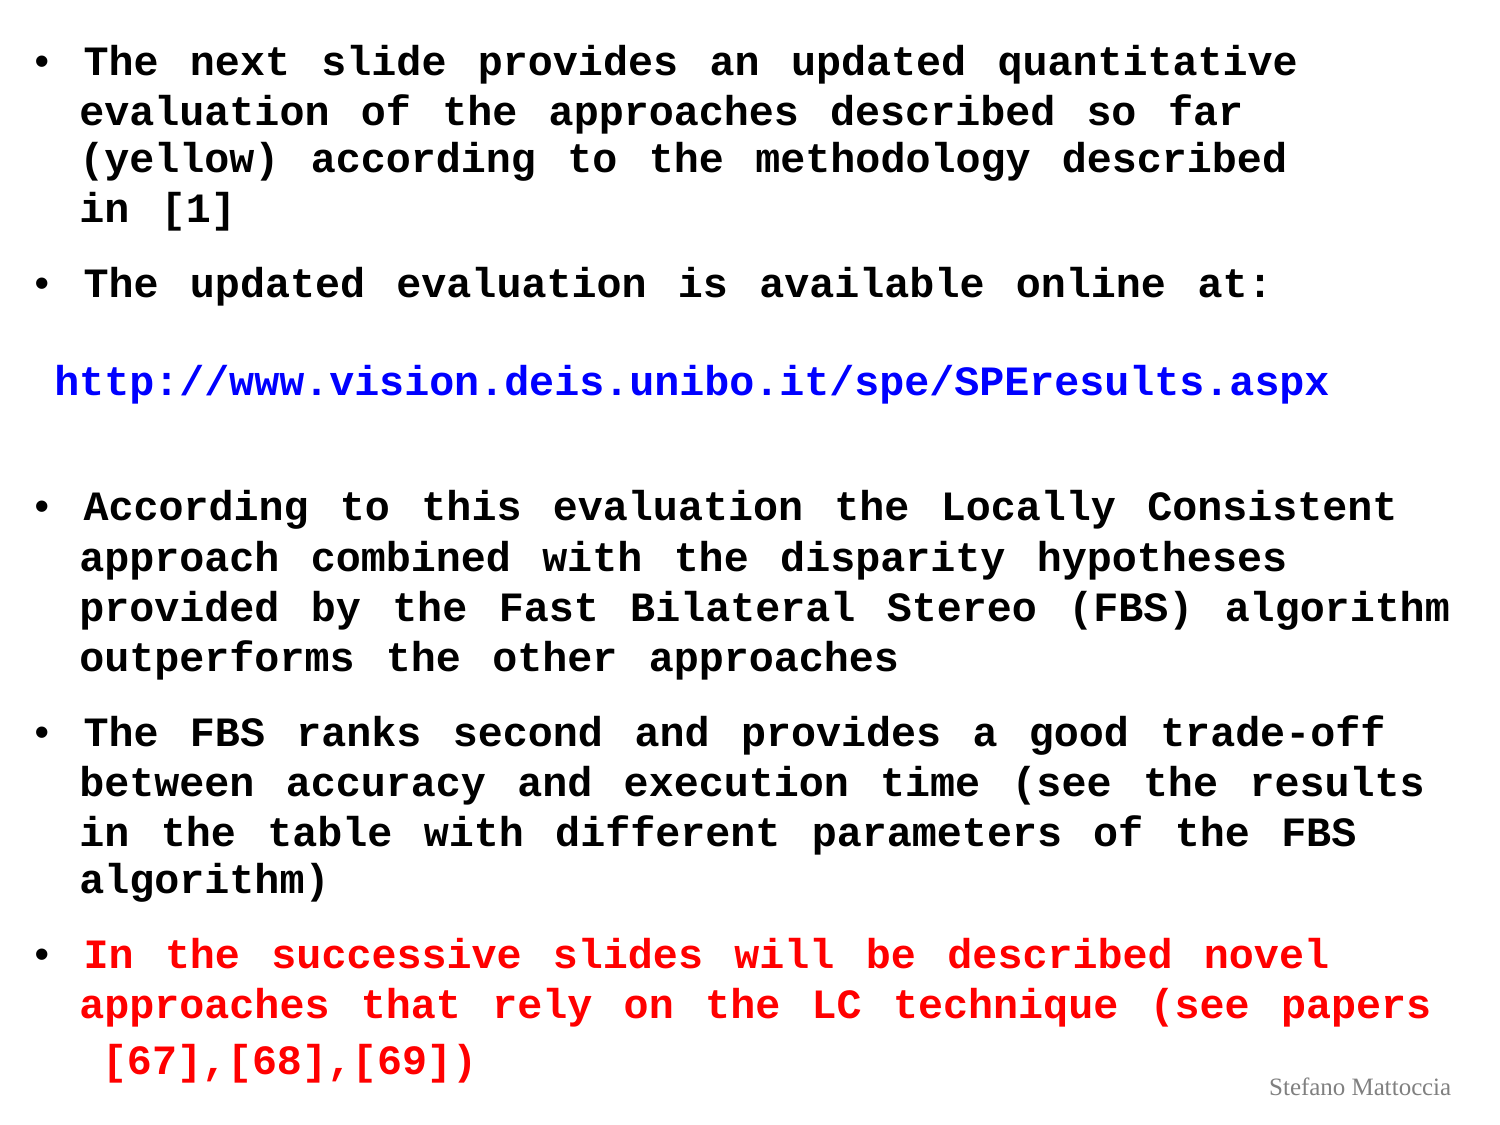

•   The   next   slide   provides   an   updated   quantitative
		evaluation   of   the   approaches   described   so   far
		(yellow)   according   to   the   methodology   described
		in   [1]

•   The   updated   evaluation   is   available   online   at:

	http://www.vision.deis.unibo.it/spe/SPEresults.aspx

•   According   to   this   evaluation   the   Locally   Consistent
		approach   combined   with   the   disparity   hypotheses
		provided   by   the   Fast   Bilateral   Stereo   (FBS)   algorithm
		outperforms   the   other   approaches

•   The   FBS   ranks   second   and   provides   a   good   trade-off
		between   accuracy   and   execution   time   (see   the   results
		in   the   table   with   different   parameters   of   the   FBS
		algorithm)

•   In   the   successive   slides   will   be   described   novel
		approaches   that   rely   on   the   LC   technique   (see   papers
[67],[68],[69])
Stefano Mattoccia